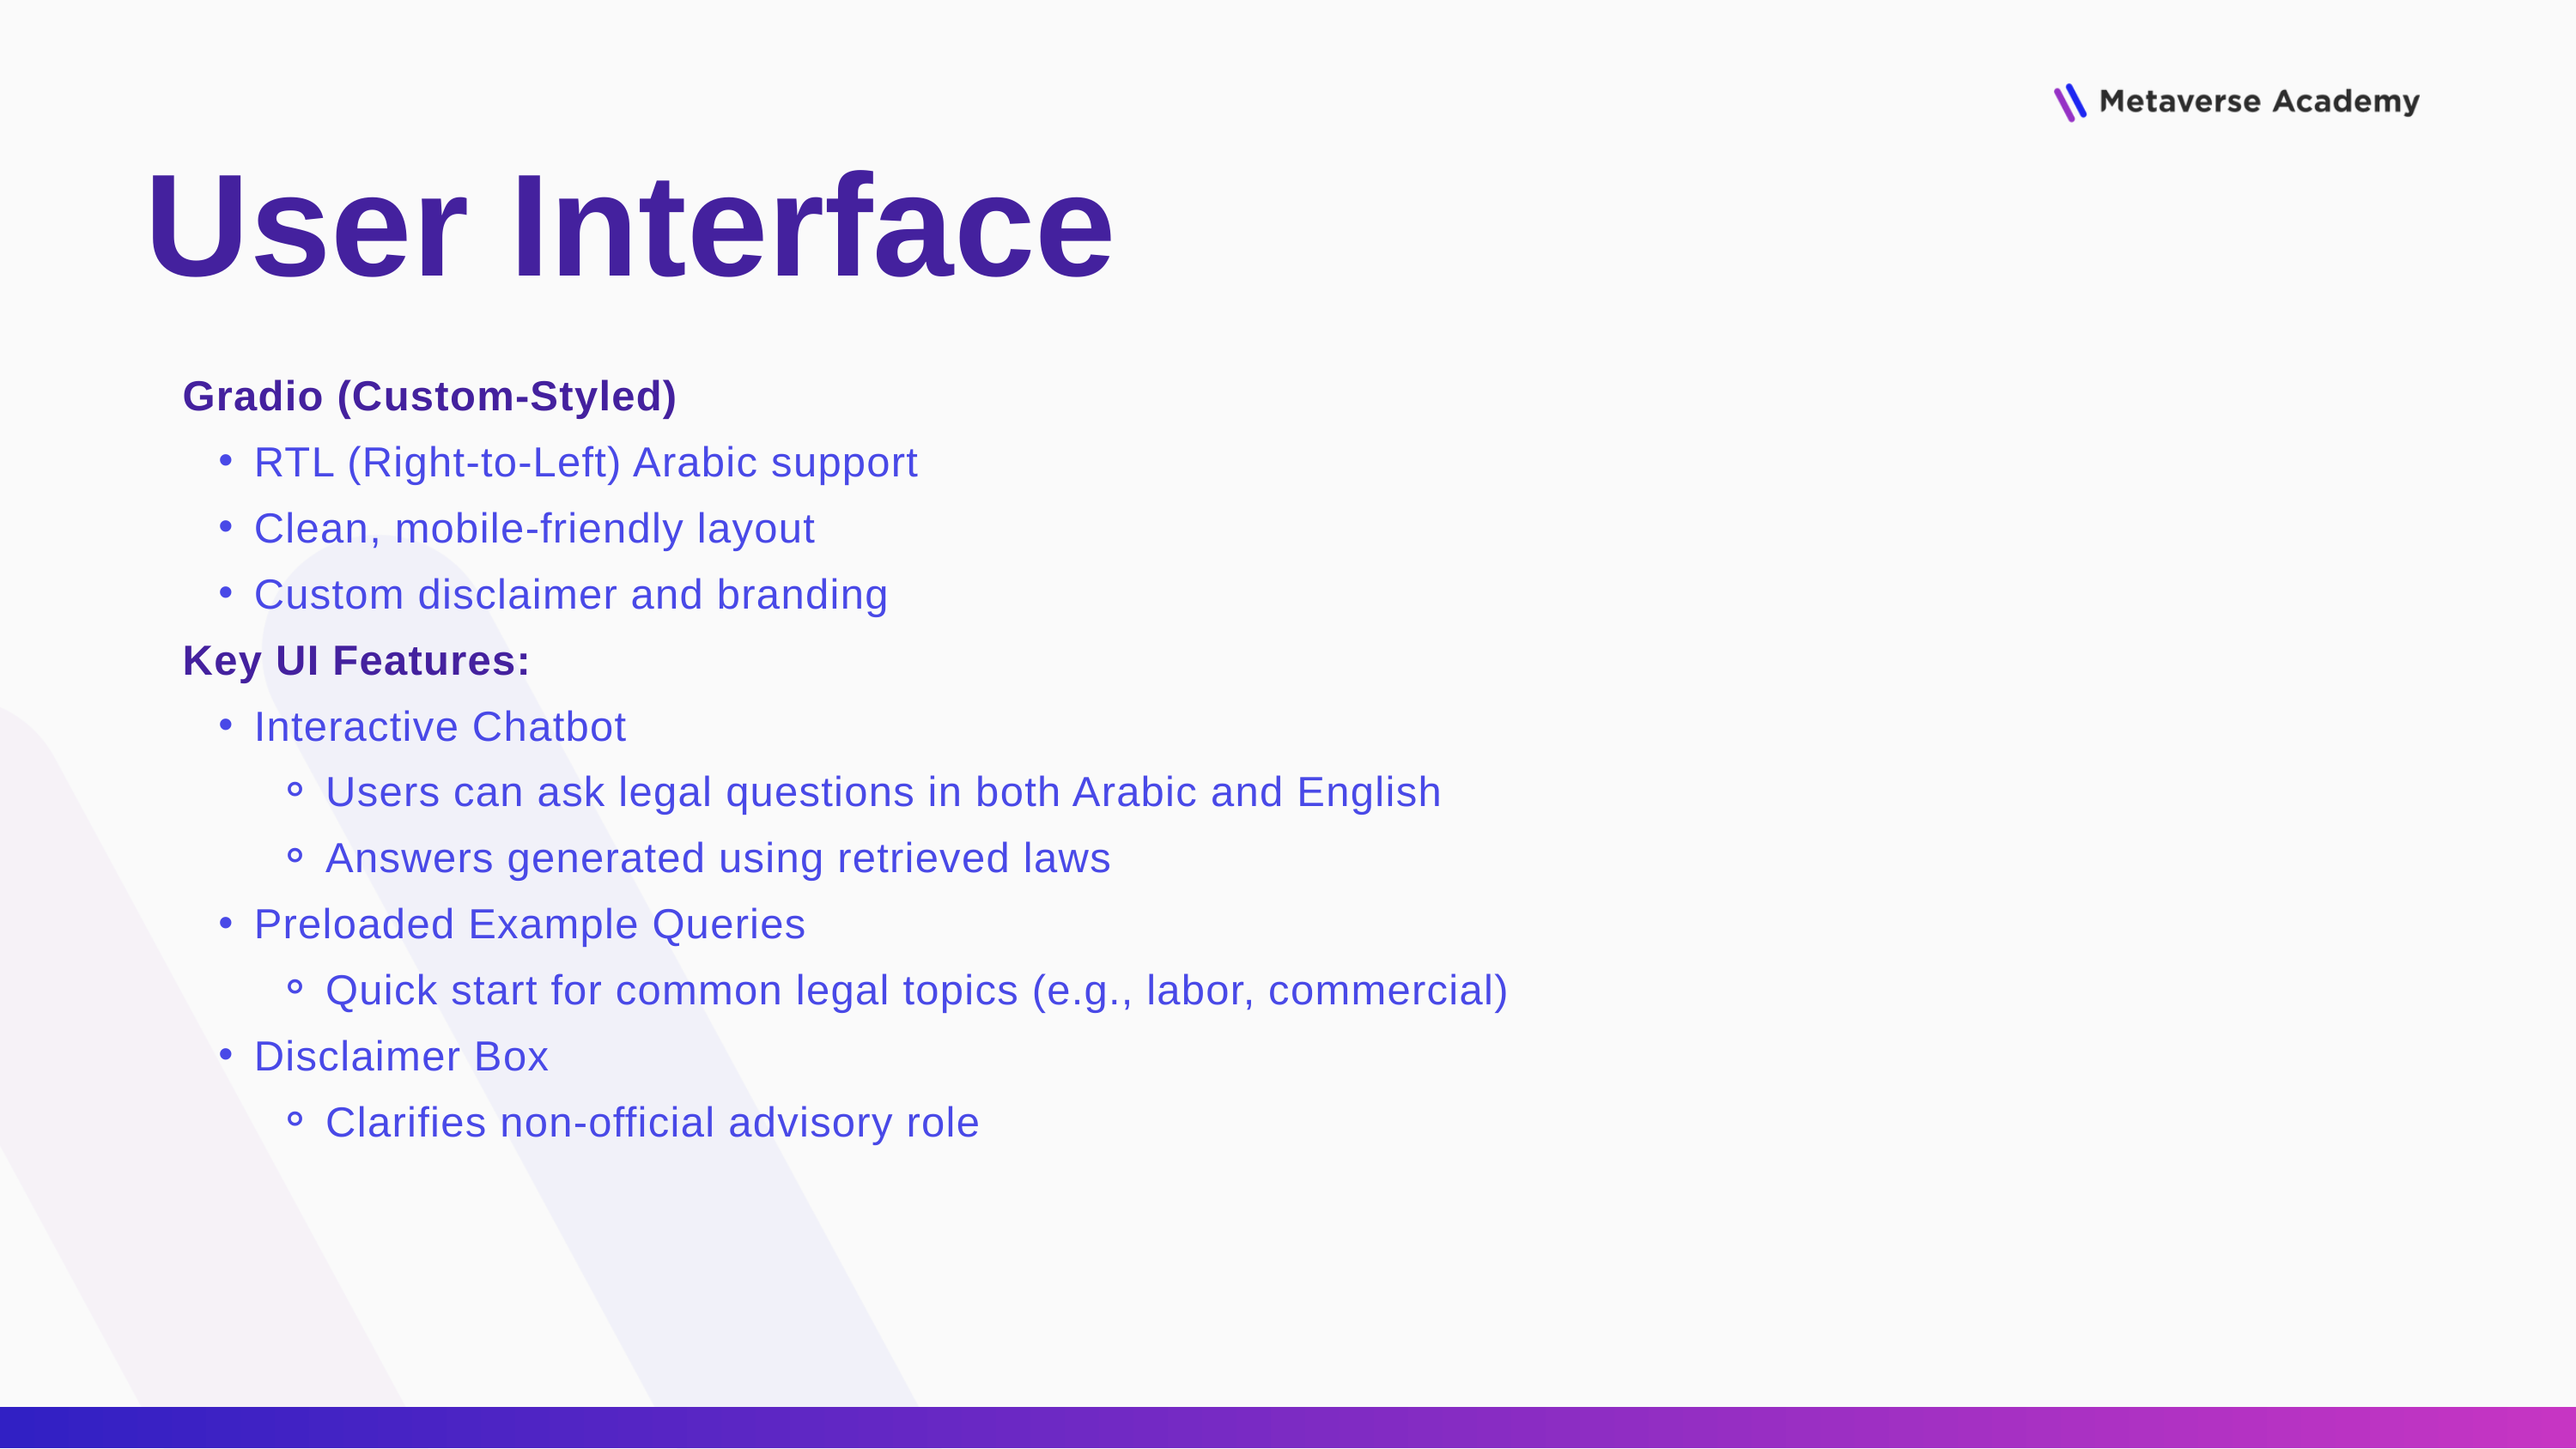

User Interface
Gradio (Custom-Styled)
RTL (Right-to-Left) Arabic support
Clean, mobile-friendly layout
Custom disclaimer and branding
Key UI Features:
Interactive Chatbot
Users can ask legal questions in both Arabic and English
Answers generated using retrieved laws
Preloaded Example Queries
Quick start for common legal topics (e.g., labor, commercial)
Disclaimer Box
Clarifies non-official advisory role